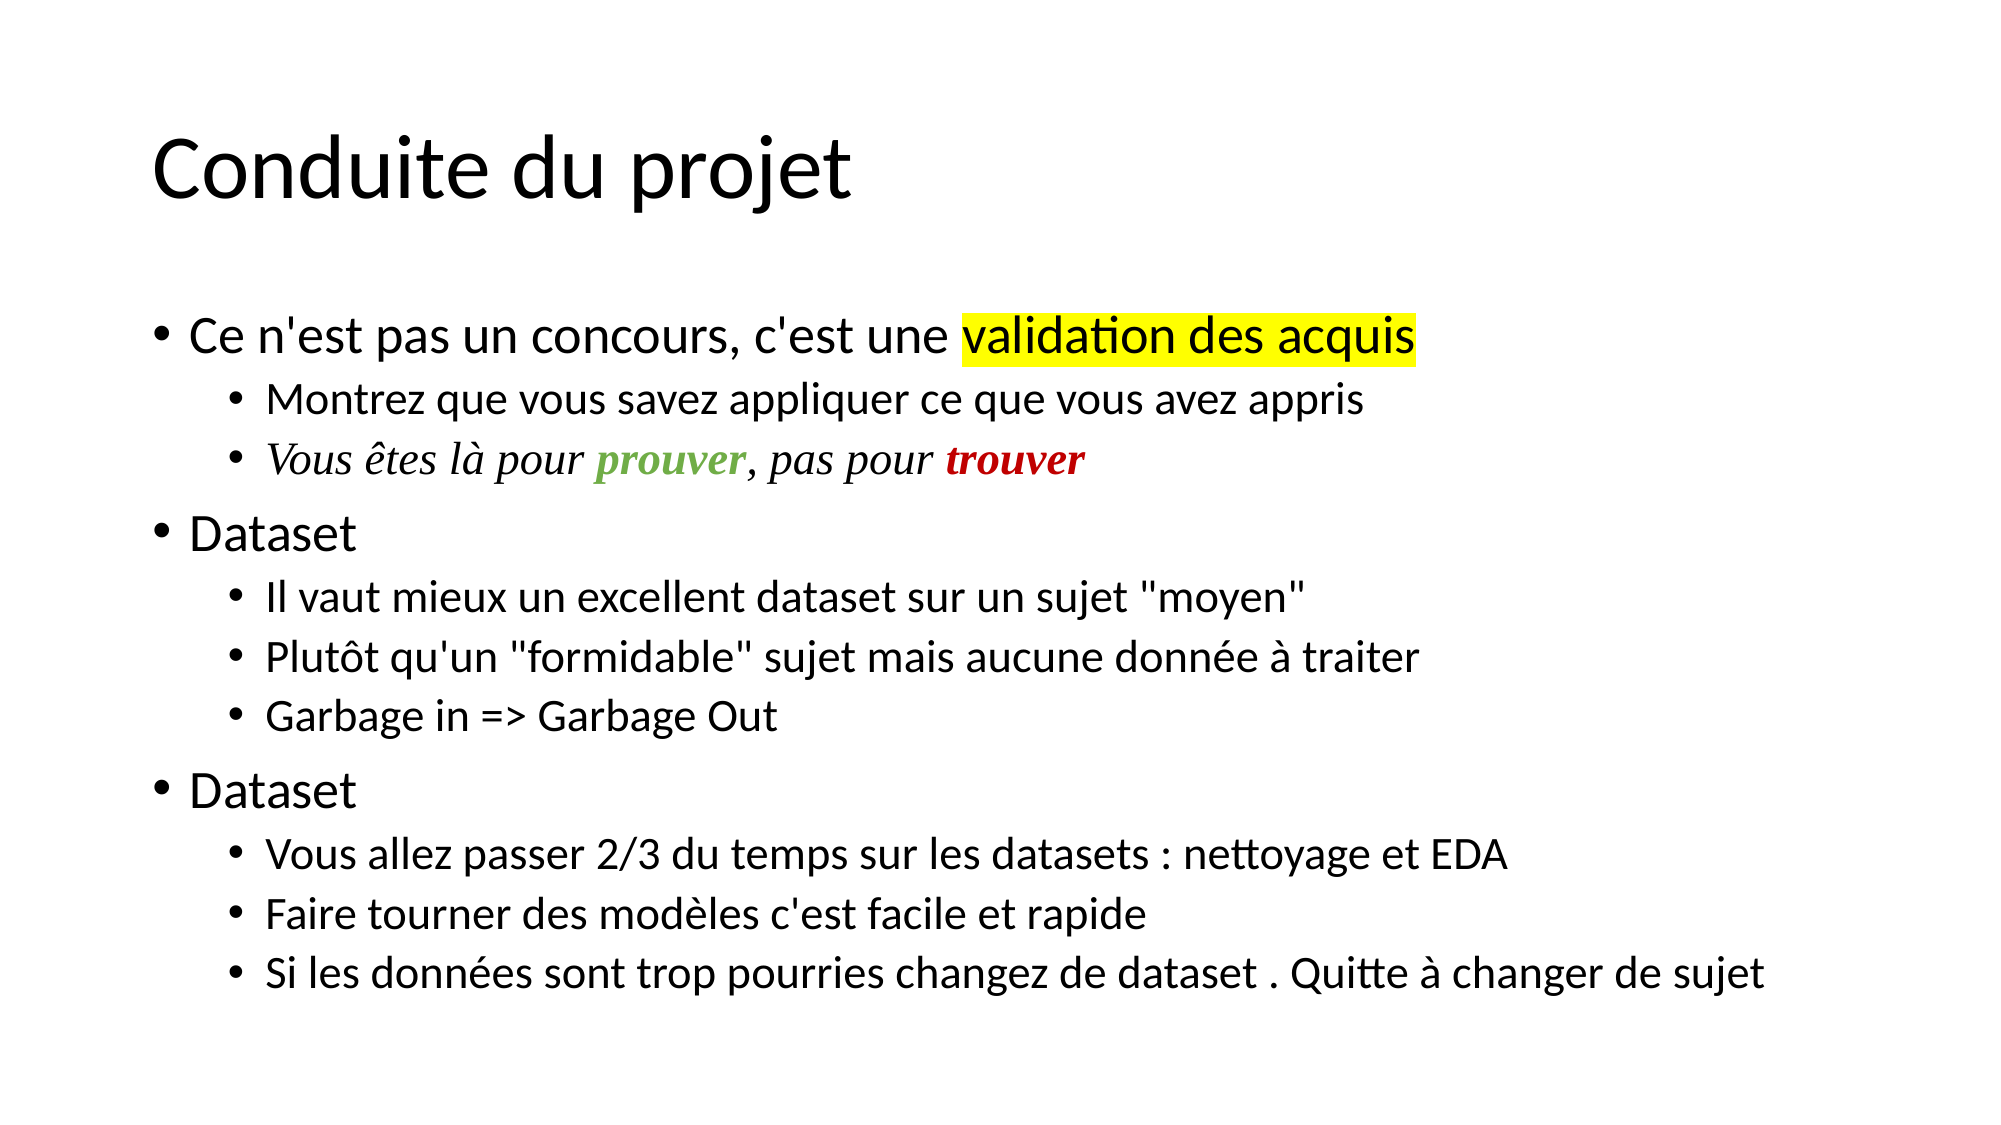

# Conduite du projet
Ce n'est pas un concours, c'est une validation des acquis
Montrez que vous savez appliquer ce que vous avez appris
Vous êtes là pour prouver, pas pour trouver
Dataset
Il vaut mieux un excellent dataset sur un sujet "moyen"
Plutôt qu'un "formidable" sujet mais aucune donnée à traiter
Garbage in => Garbage Out
Dataset
Vous allez passer 2/3 du temps sur les datasets : nettoyage et EDA
Faire tourner des modèles c'est facile et rapide
Si les données sont trop pourries changez de dataset . Quitte à changer de sujet